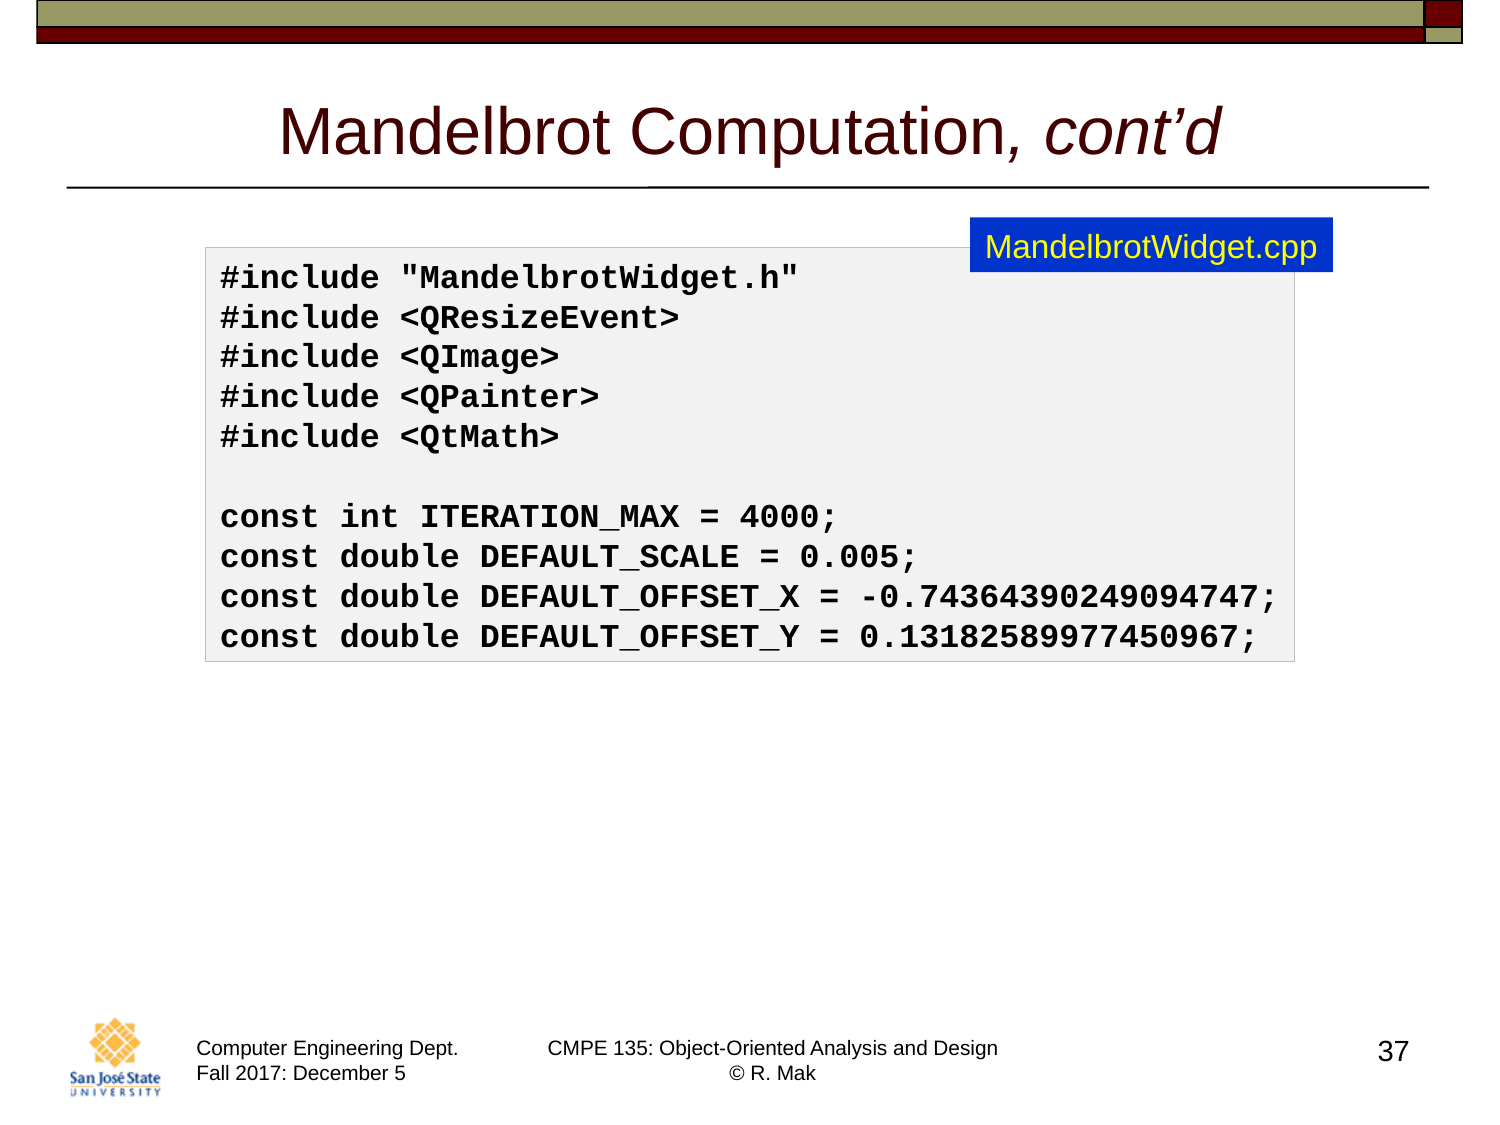

# Mandelbrot Computation, cont’d
MandelbrotWidget.cpp
#include "MandelbrotWidget.h"
#include <QResizeEvent>
#include <QImage>
#include <QPainter>
#include <QtMath>

const int ITERATION_MAX = 4000;
const double DEFAULT_SCALE = 0.005;
const double DEFAULT_OFFSET_X = -0.74364390249094747;
const double DEFAULT_OFFSET_Y = 0.13182589977450967;
37